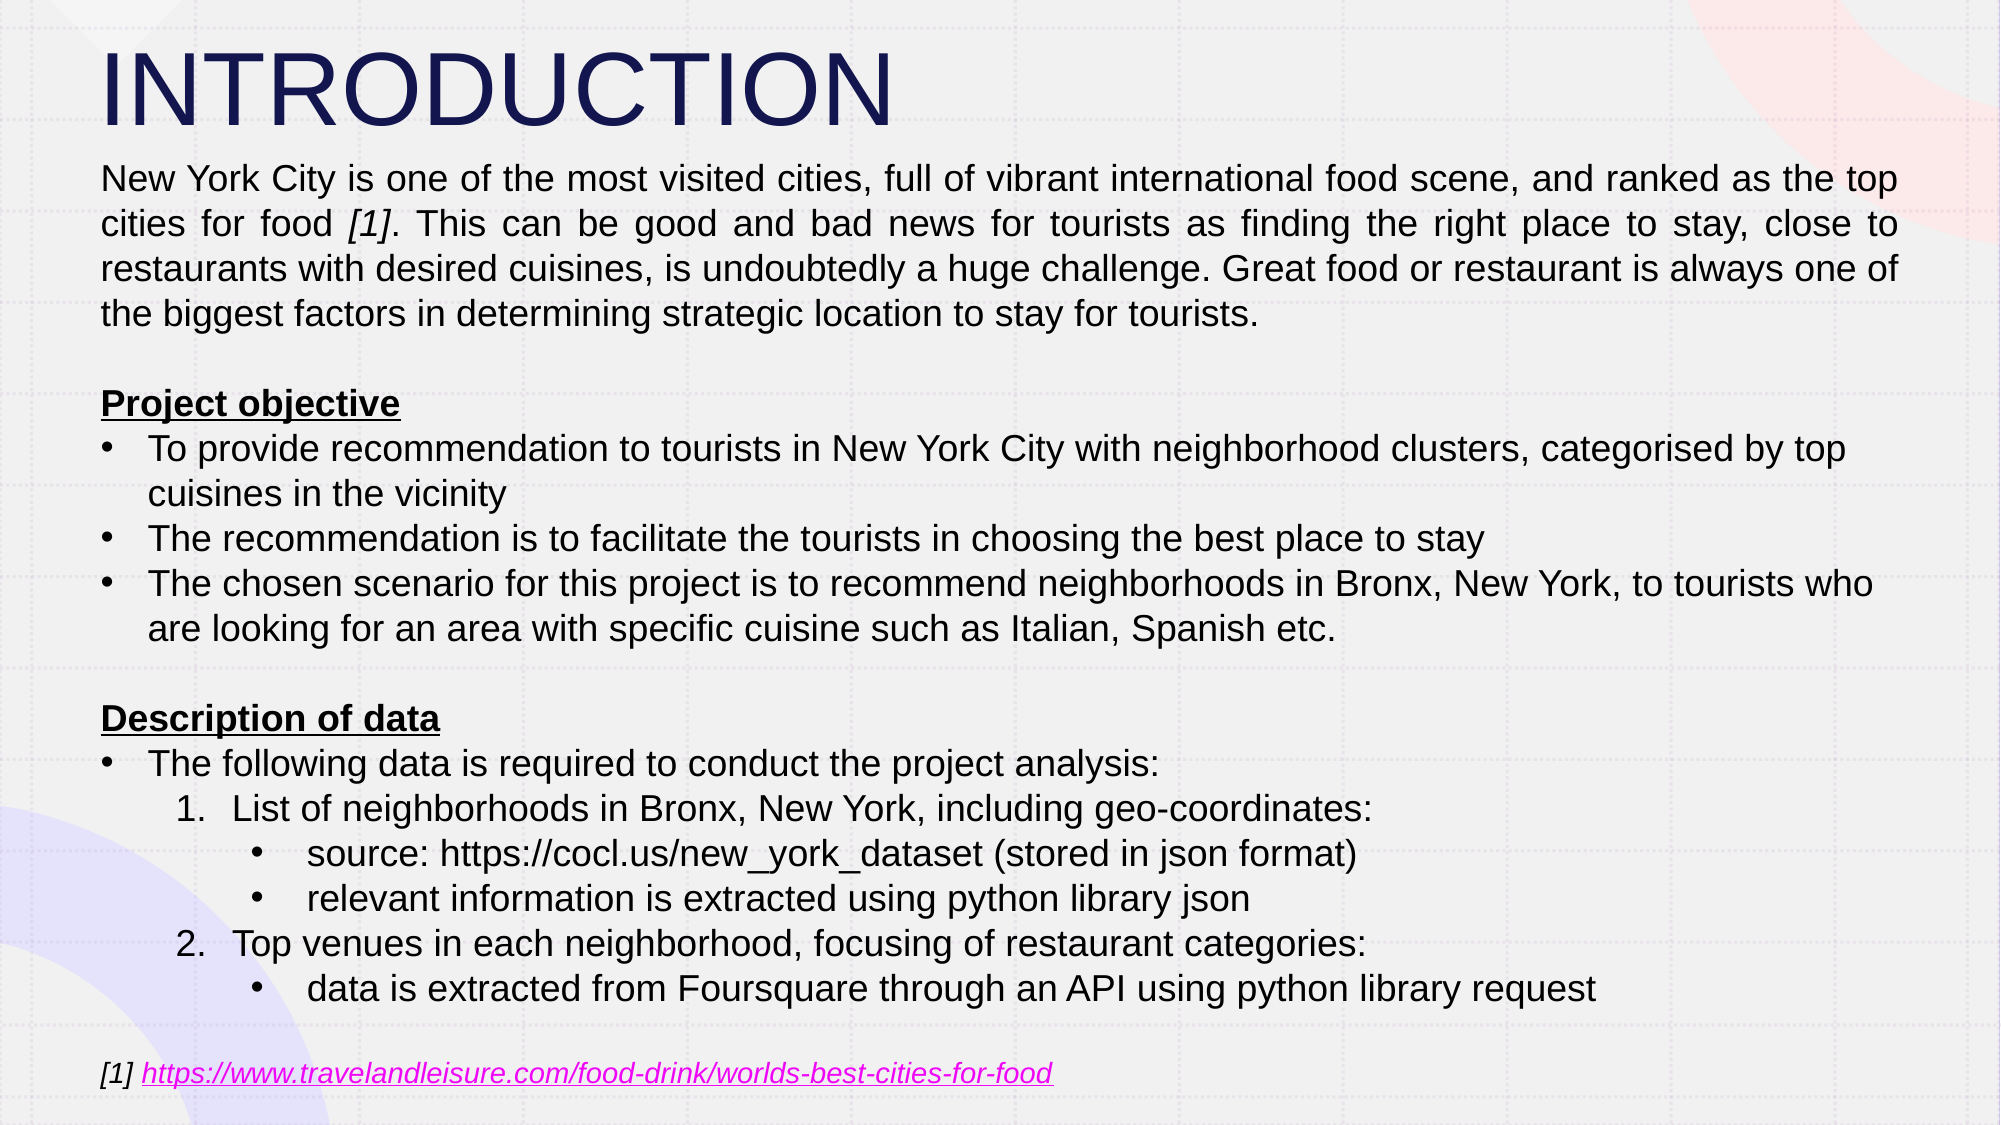

# INTRODUCTION
New York City is one of the most visited cities, full of vibrant international food scene, and ranked as the top cities for food [1]. This can be good and bad news for tourists as finding the right place to stay, close to restaurants with desired cuisines, is undoubtedly a huge challenge. Great food or restaurant is always one of the biggest factors in determining strategic location to stay for tourists.

Project objective
To provide recommendation to tourists in New York City with neighborhood clusters, categorised by top cuisines in the vicinity
The recommendation is to facilitate the tourists in choosing the best place to stay
The chosen scenario for this project is to recommend neighborhoods in Bronx, New York, to tourists who are looking for an area with specific cuisine such as Italian, Spanish etc.

Description of data
The following data is required to conduct the project analysis:
List of neighborhoods in Bronx, New York, including geo-coordinates:
source: https://cocl.us/new_york_dataset (stored in json format)
relevant information is extracted using python library json
Top venues in each neighborhood, focusing of restaurant categories:
data is extracted from Foursquare through an API using python library request

[1] https://www.travelandleisure.com/food-drink/worlds-best-cities-for-food